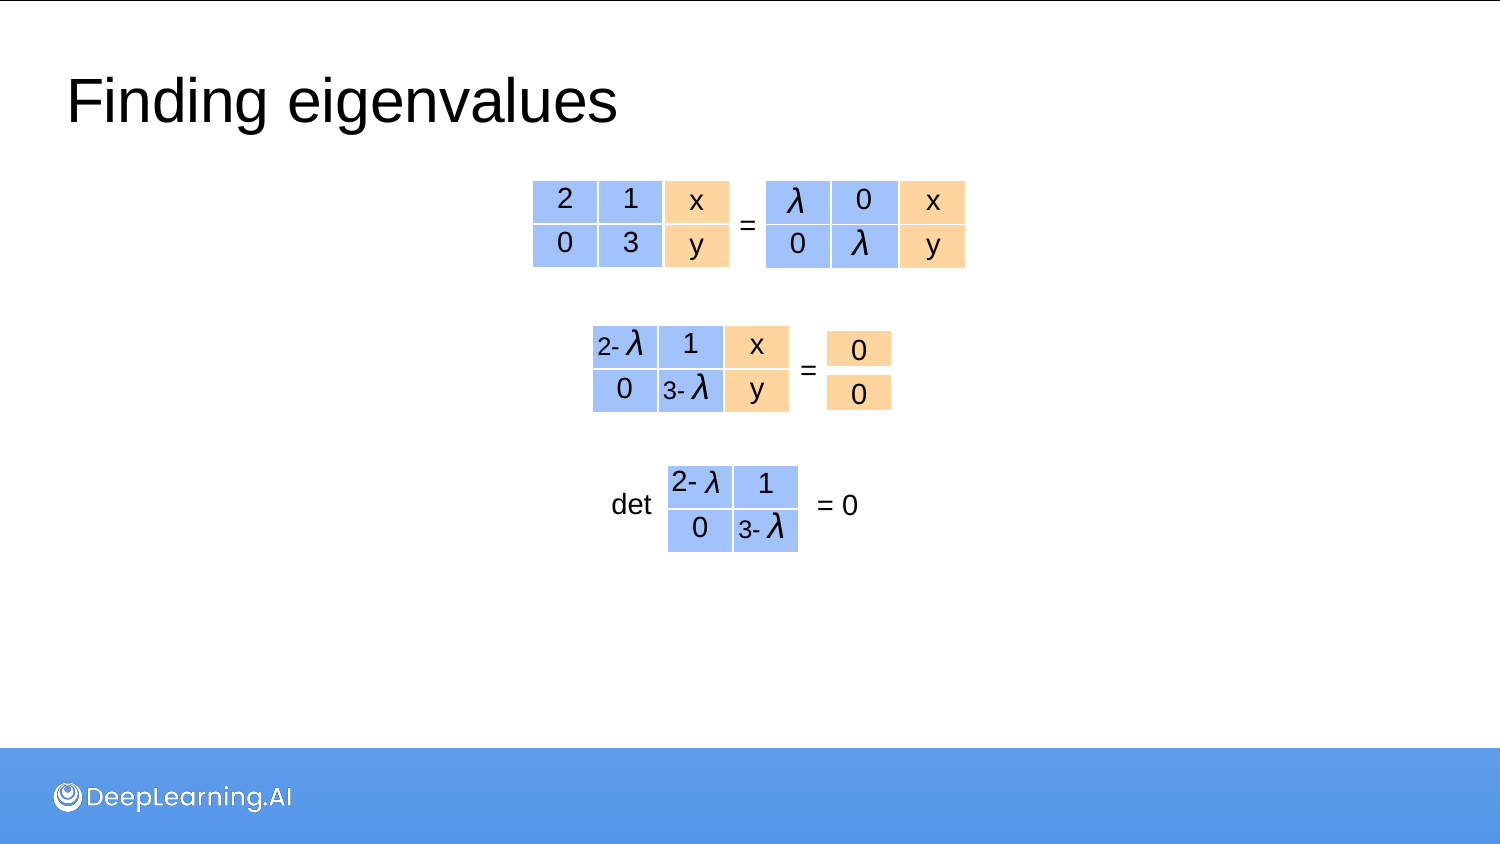

# Finding eigenvalues
| 2 | 1 | x |
| --- | --- | --- |
| 0 | 3 | y |
| λ | 0 | x |
| --- | --- | --- |
| 0 | λ | y |
=
| 2- λ | 1 | x |
| --- | --- | --- |
| 0 | 3- λ | y |
0
=
0
| 2- λ | 1 |
| --- | --- |
| 0 | 3- λ |
det
= 0